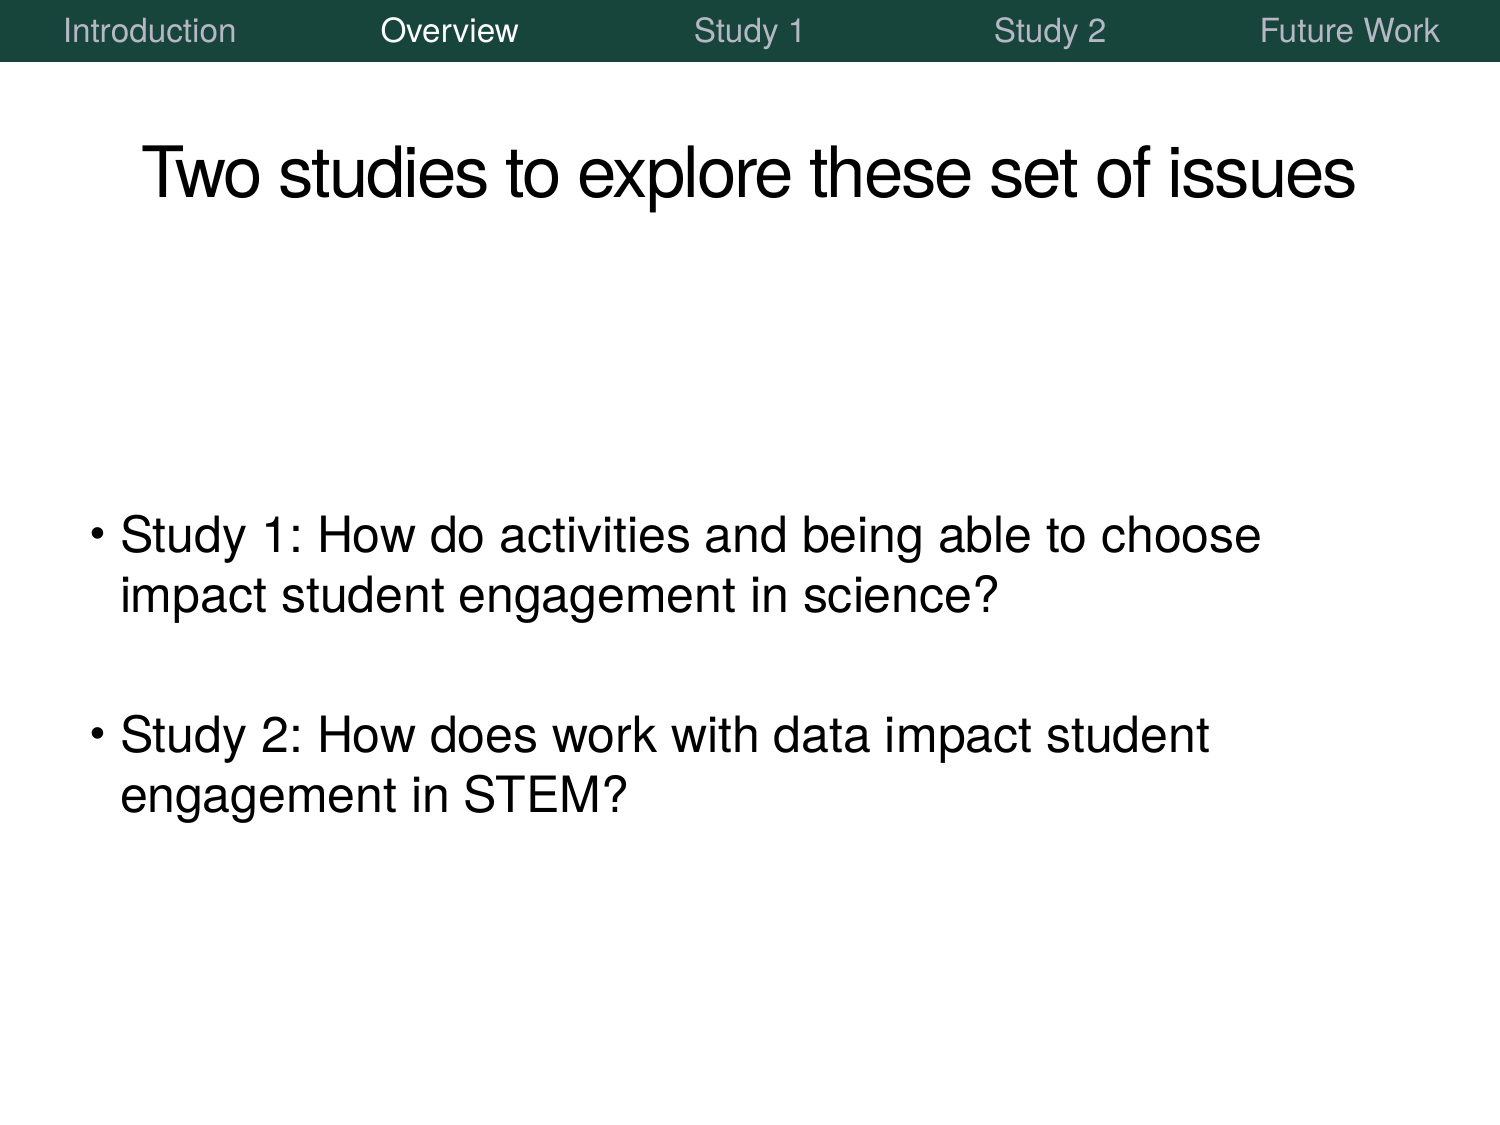

| Introduction | Overview | Study 1 | Study 2 | Future Work |
| --- | --- | --- | --- | --- |
# Two studies to explore these set of issues
Study 1: How do activities and being able to choose impact student engagement in science?

Study 2: How does work with data impact student engagement in STEM?